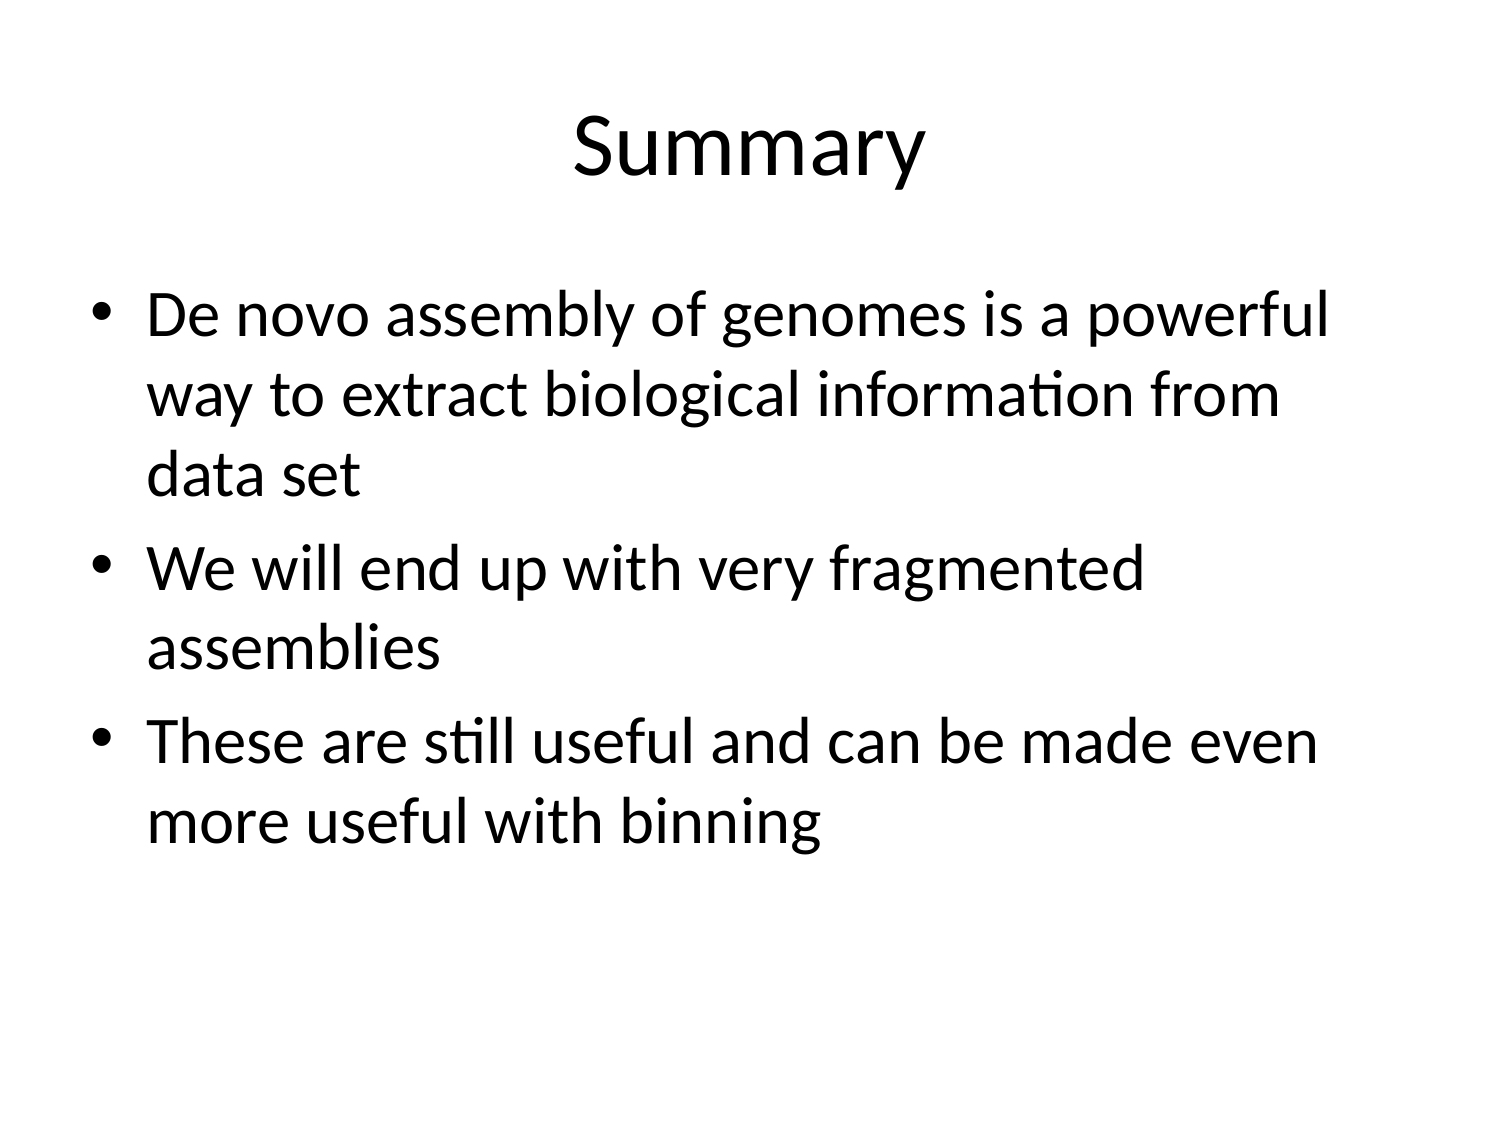

# Summary
De novo assembly of genomes is a powerful way to extract biological information from data set
We will end up with very fragmented assemblies
These are still useful and can be made even more useful with binning